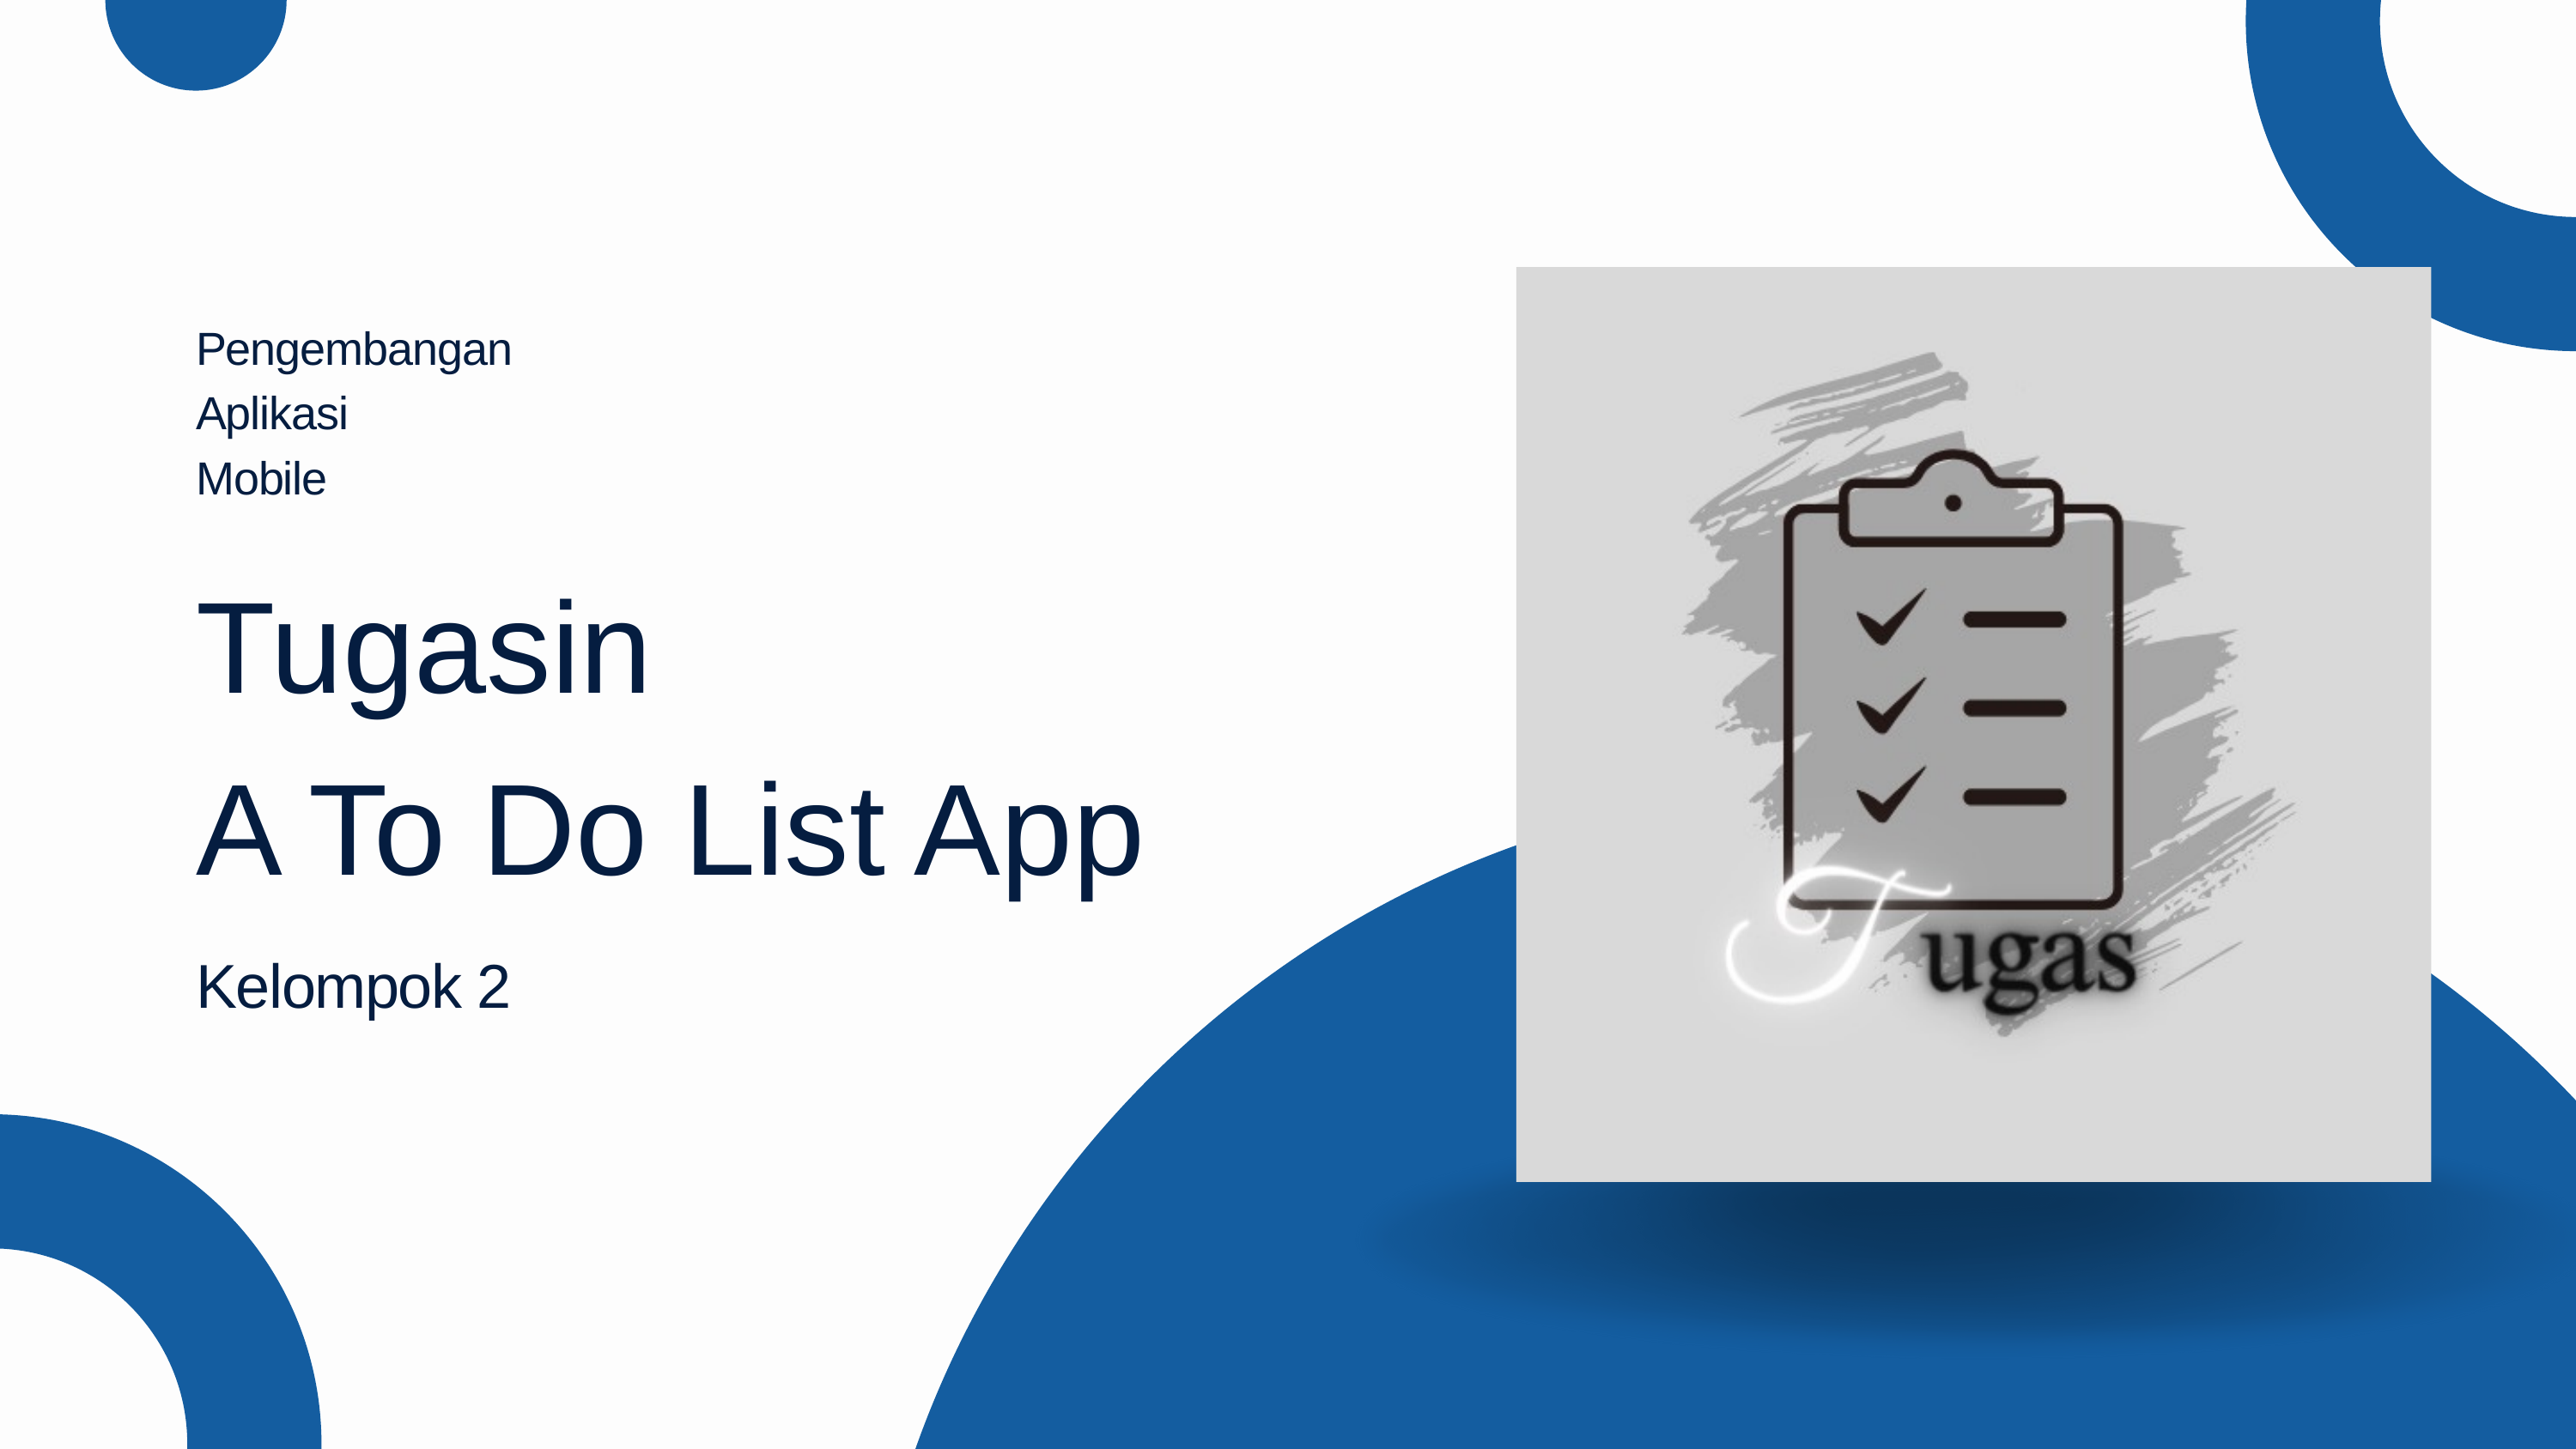

Pengembangan Aplikasi
Mobile
Tugasin
A To Do List App

Kelompok 2